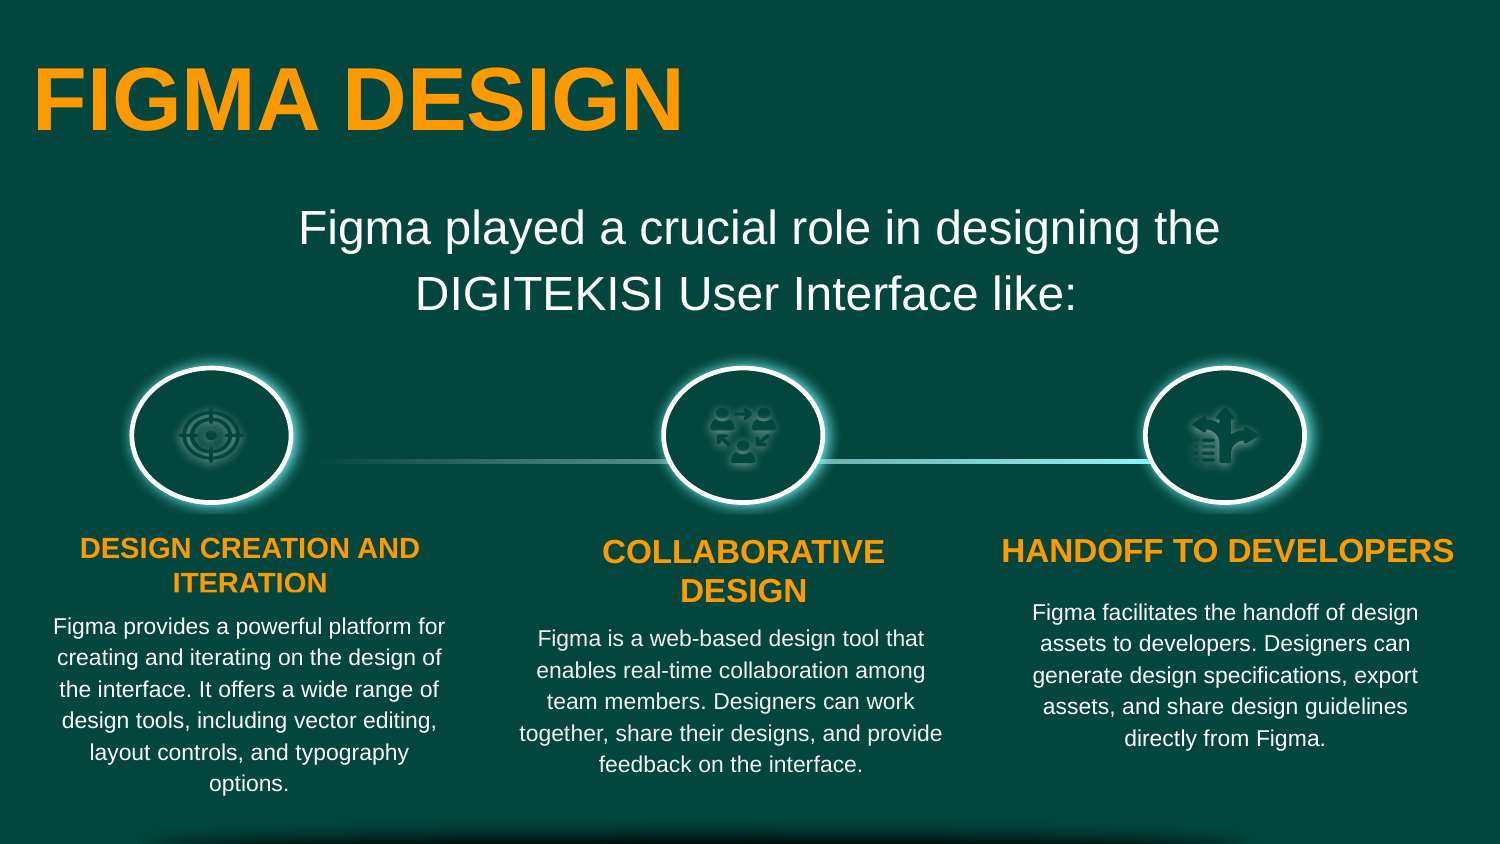

# FIGMA DESIGN
Figma played a crucial role in designing the DIGITEKISI User Interface like:

DESIGN CREATION AND ITERATION
HANDOFF TO DEVELOPERS
COLLABORATIVE DESIGN
Figma facilitates the handoff of design assets to developers. Designers can generate design specifications, export assets, and share design guidelines directly from Figma.
Figma provides a powerful platform for creating and iterating on the design of the interface. It offers a wide range of design tools, including vector editing, layout controls, and typography options.

Figma is a web-based design tool that enables real-time collaboration among team members. Designers can work together, share their designs, and provide feedback on the interface.